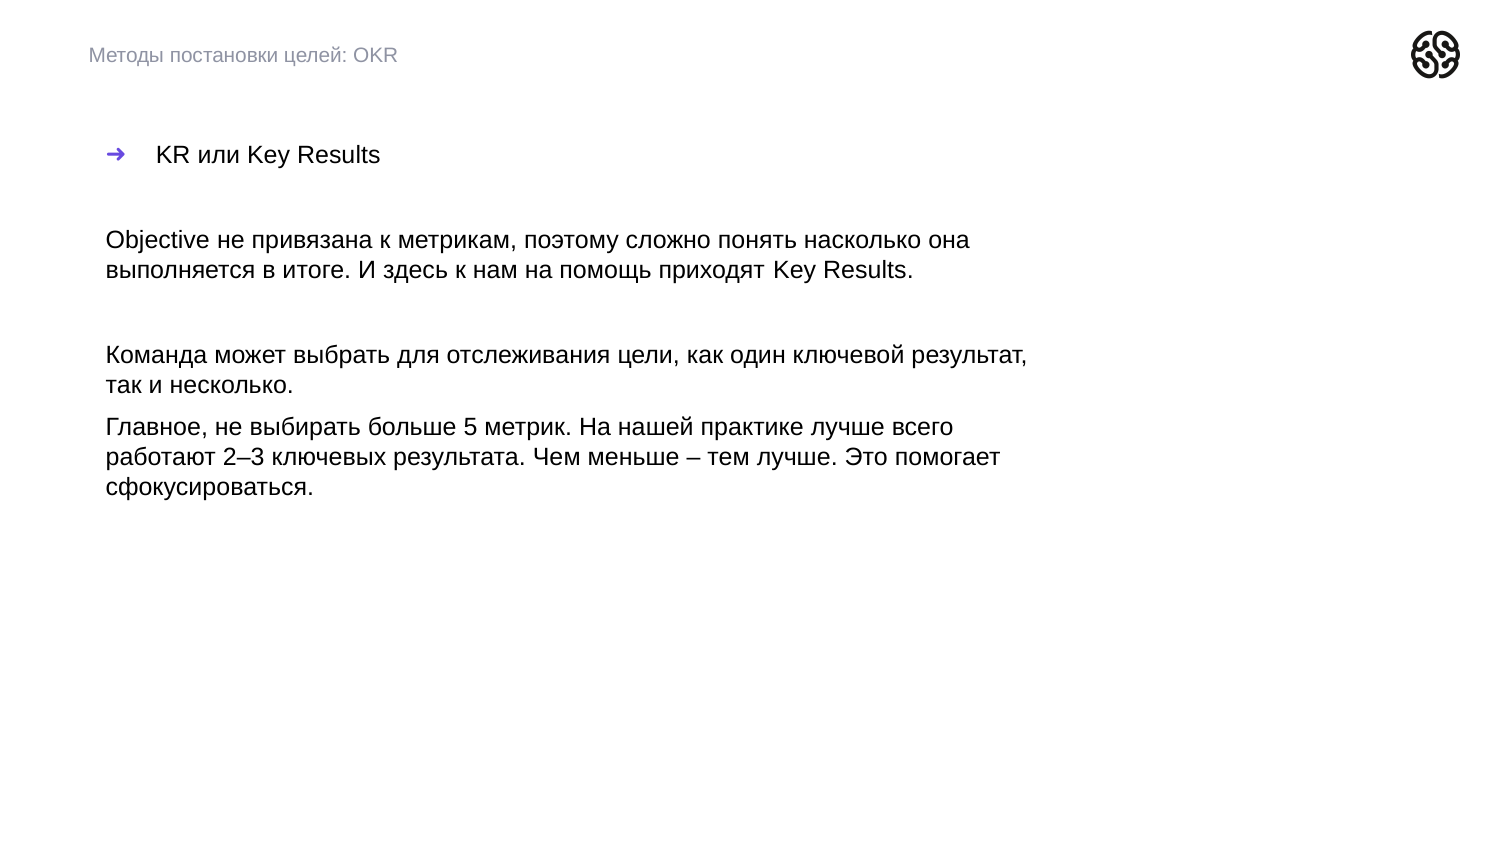

Методы постановки целей: OKR
KR или Key Results

Objective не привязана к метрикам, поэтому сложно понять насколько она выполняется в итоге. И здесь к нам на помощь приходят Key Results.

Команда может выбрать для отслеживания цели, как один ключевой результат, так и несколько.
Главное, не выбирать больше 5 метрик. На нашей практике лучше всего работают 2–3 ключевых результата. Чем меньше – тем лучше. Это помогает сфокусироваться.